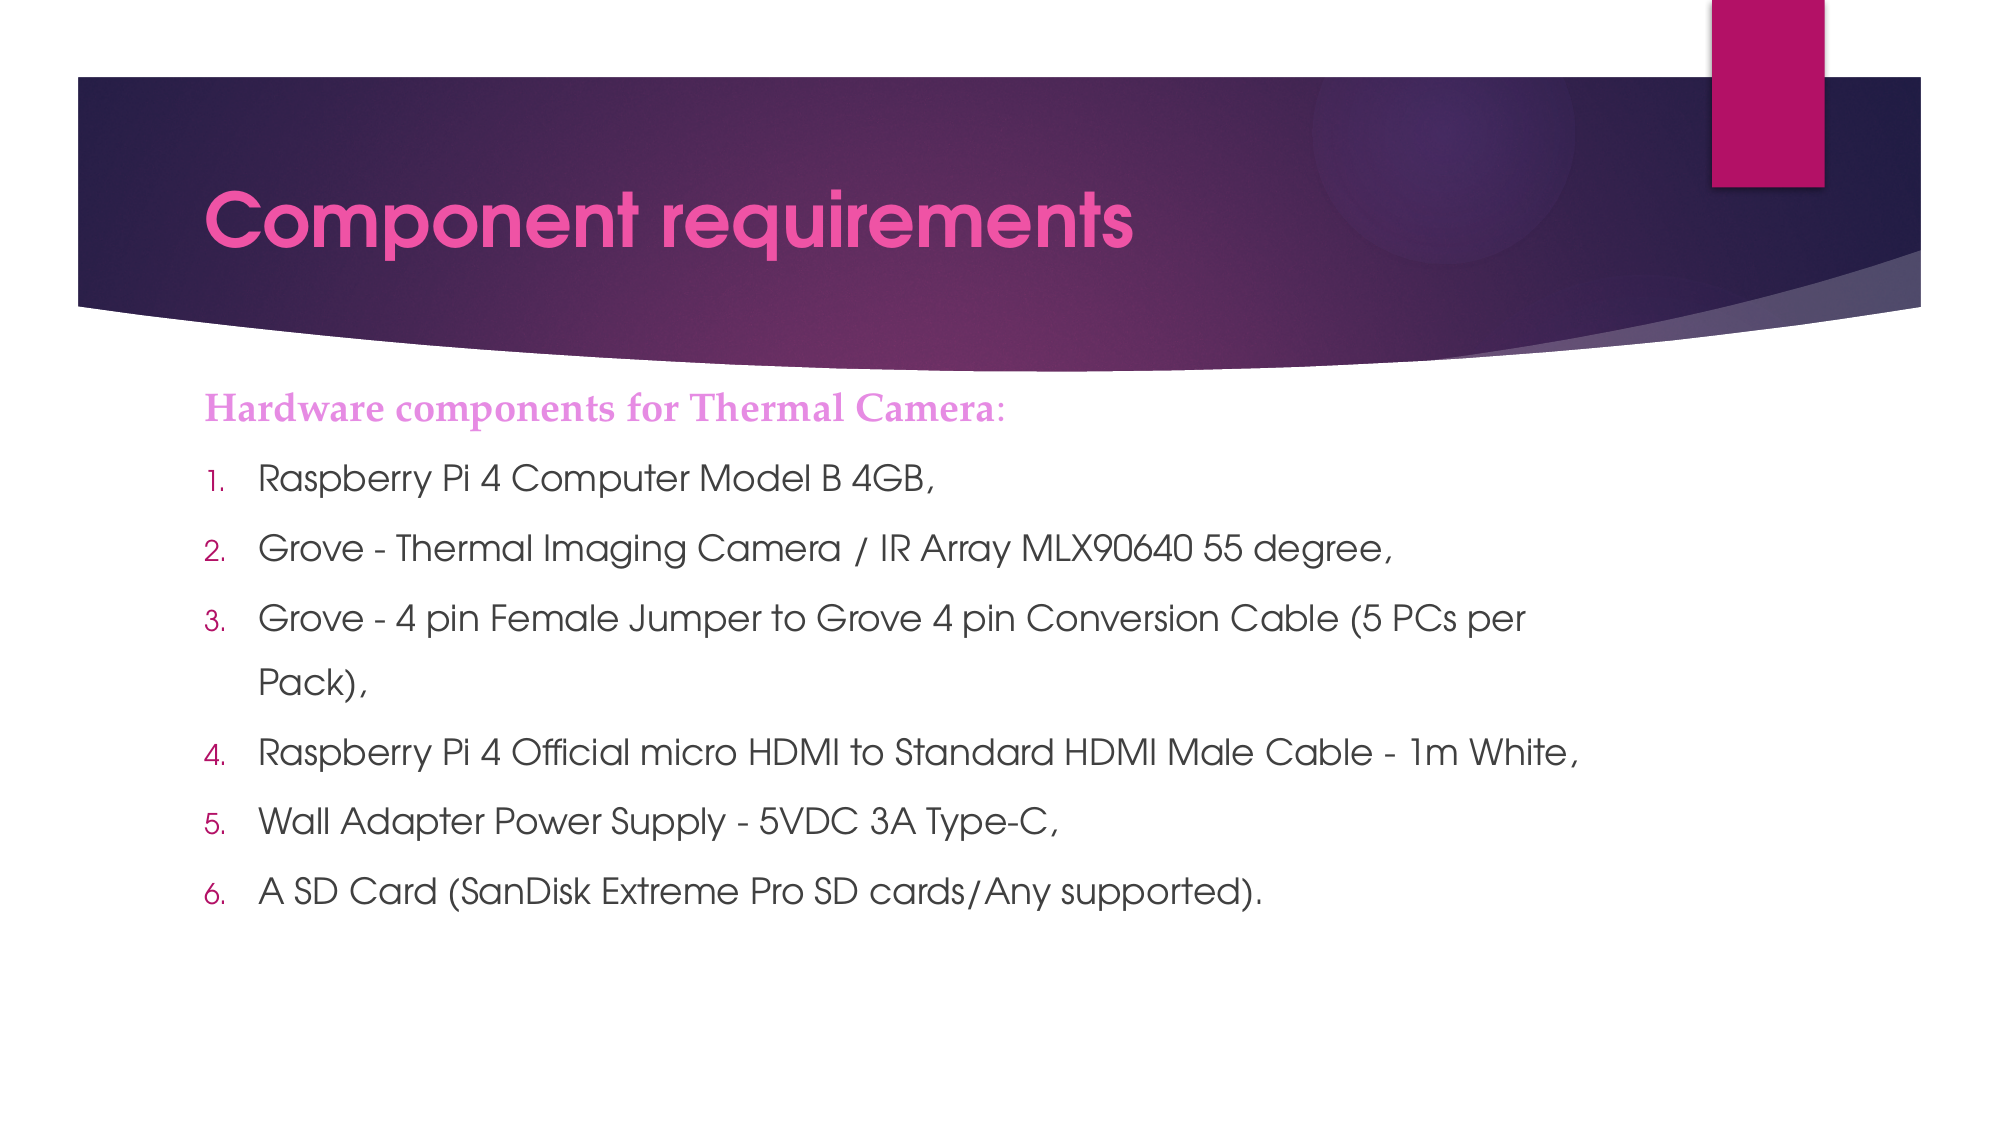

# Component requirements
Hardware components for Thermal Camera:
Raspberry Pi 4 Computer Model B 4GB,
Grove - Thermal Imaging Camera / IR Array MLX90640 55 degree,
Grove - 4 pin Female Jumper to Grove 4 pin Conversion Cable (5 PCs per Pack),
Raspberry Pi 4 Official micro HDMI to Standard HDMI Male Cable - 1m White,
Wall Adapter Power Supply - 5VDC 3A Type-C,
A SD Card (SanDisk Extreme Pro SD cards/Any supported).